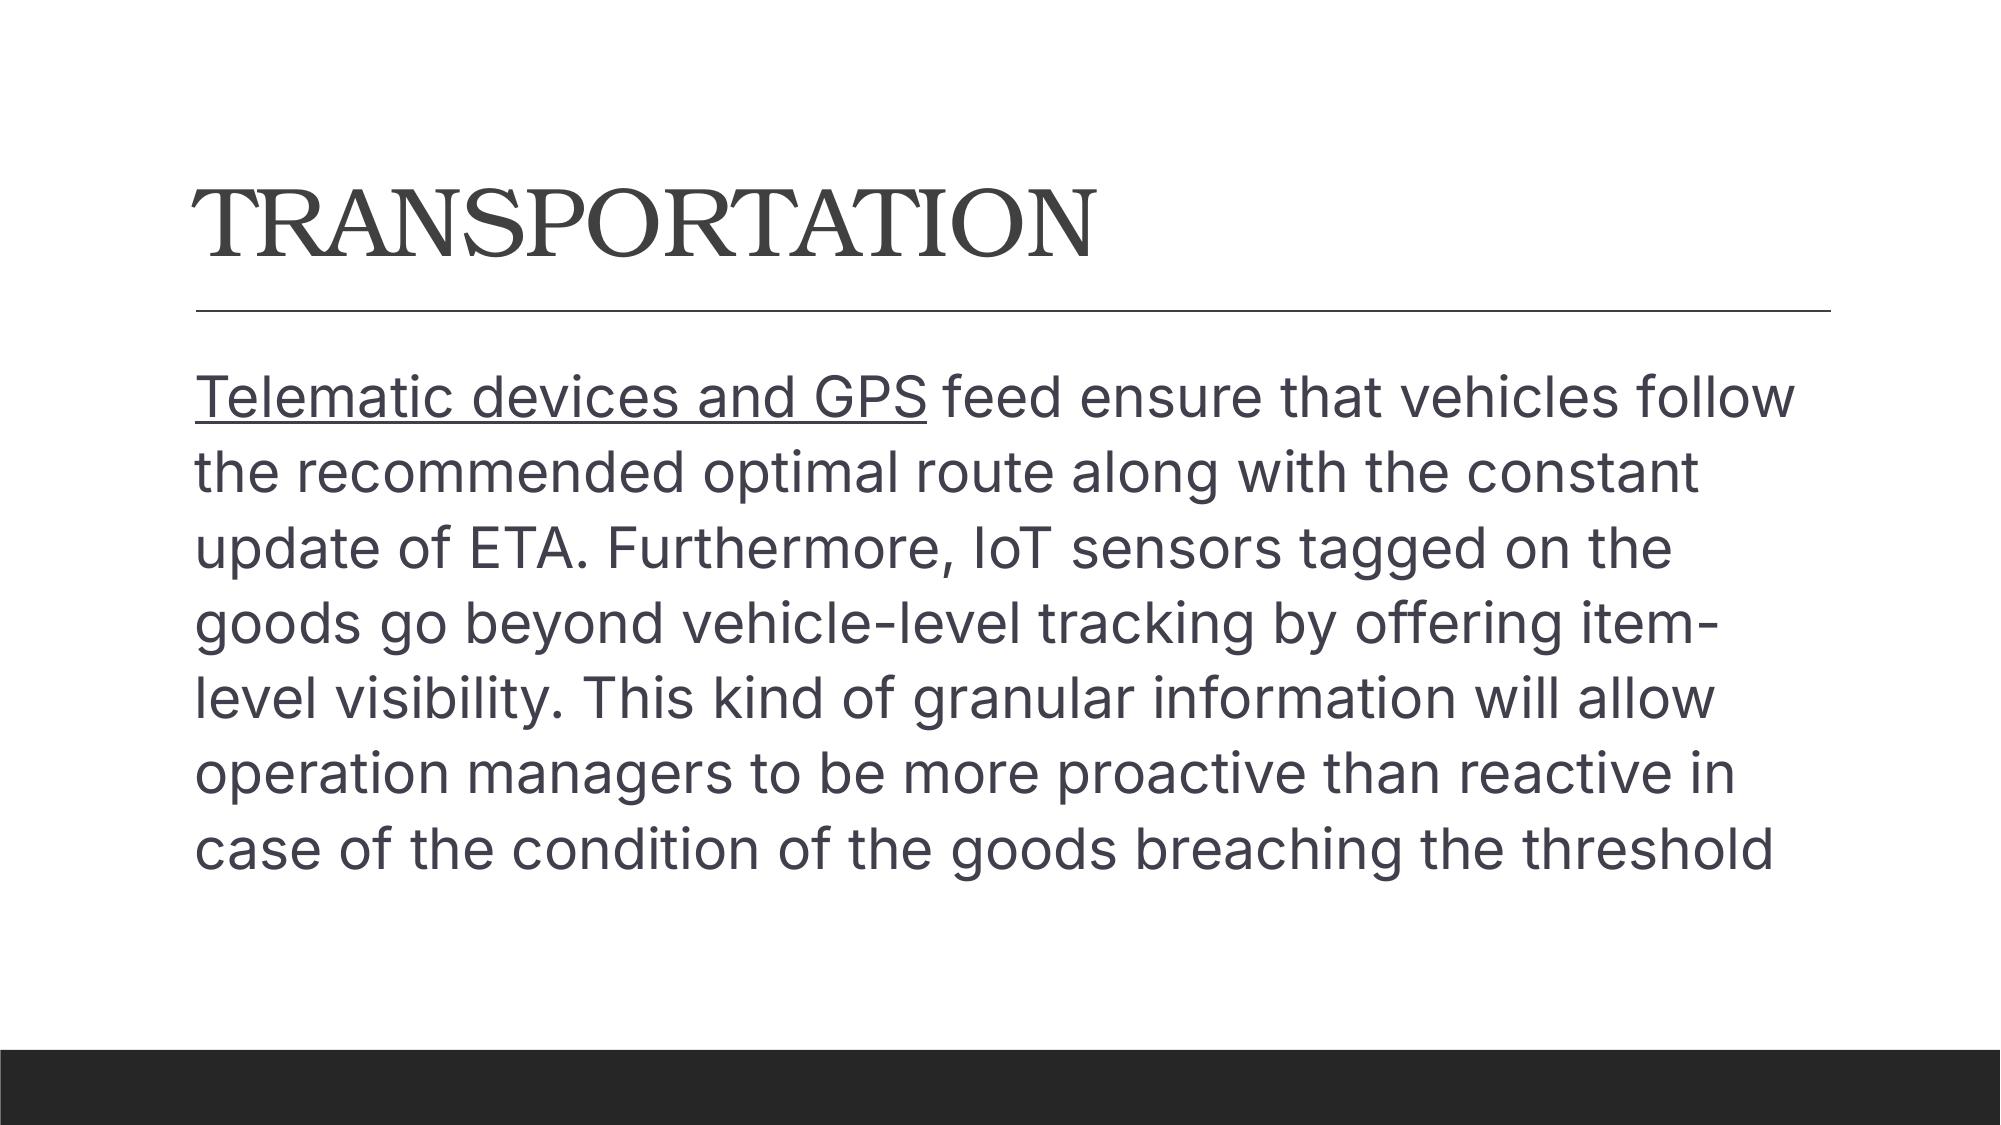

# TRANSPORTATION
Telematic devices and GPS feed ensure that vehicles follow the recommended optimal route along with the constant update of ETA. Furthermore, IoT sensors tagged on the goods go beyond vehicle-level tracking by offering item-level visibility. This kind of granular information will allow operation managers to be more proactive than reactive in case of the condition of the goods breaching the threshold